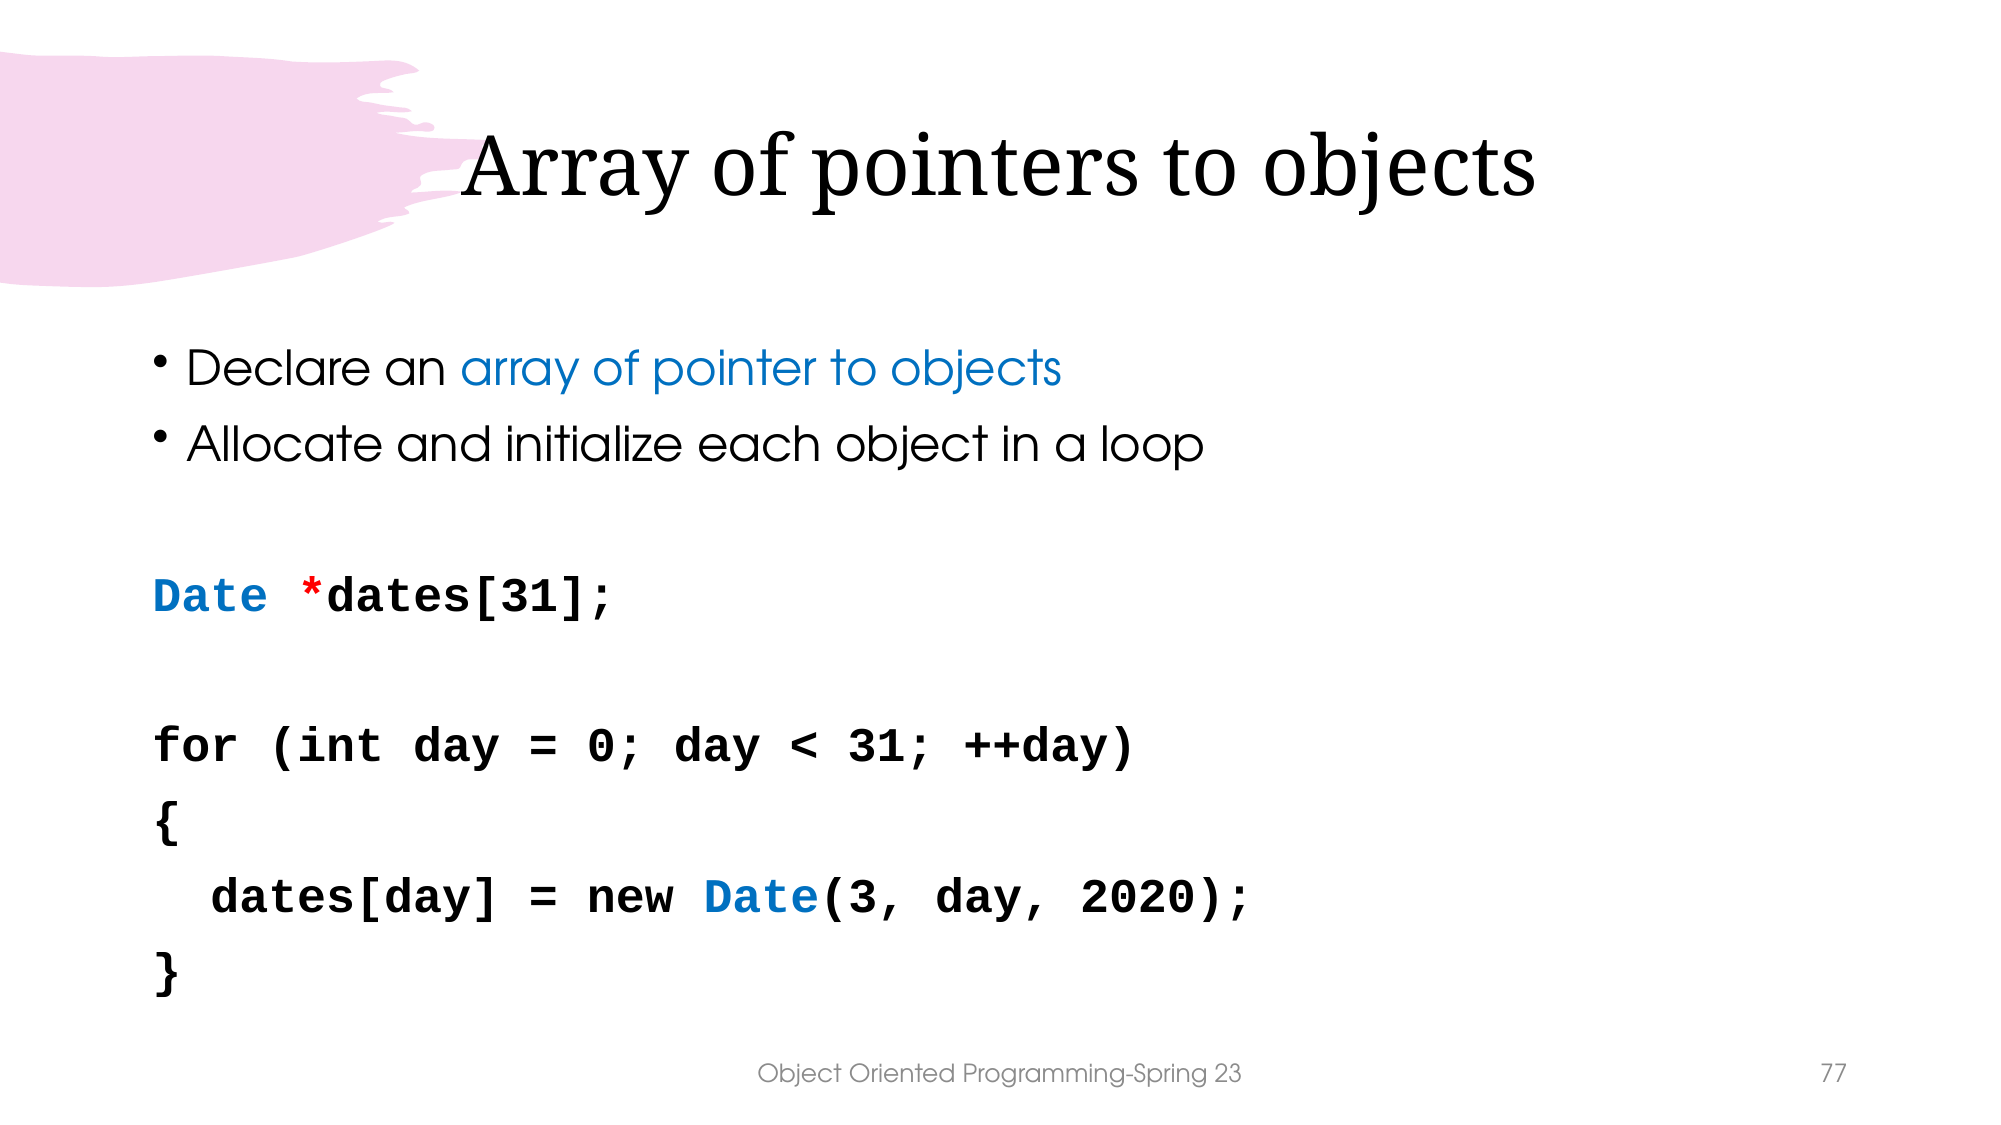

# Array of pointers to objects
Declare an array of pointer to objects
Allocate and initialize each object in a loop

Date *dates[31];

for (int day = 0; day < 31; ++day)
{
  dates[day] = new Date(3, day, 2020);
}
Object Oriented Programming-Spring 23
77